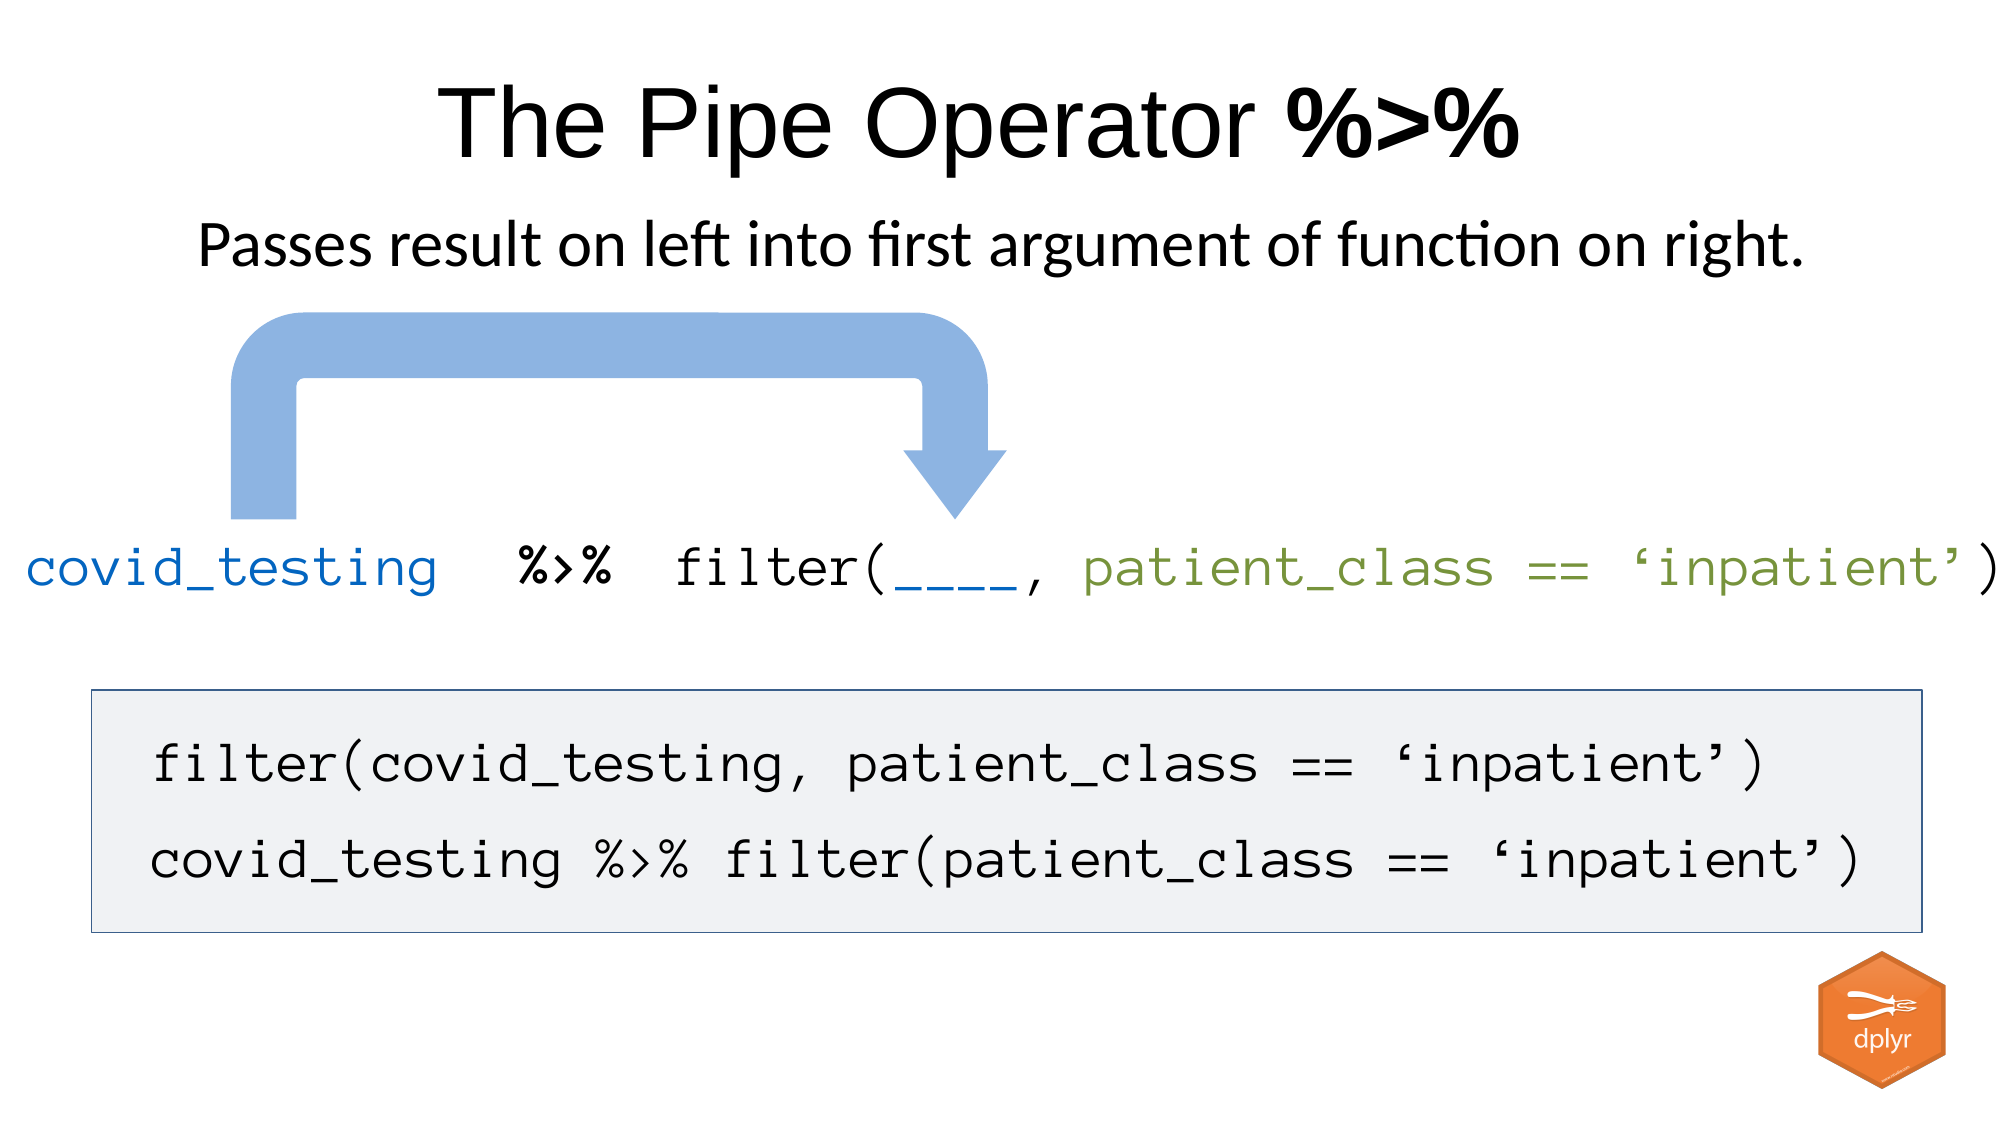

# The Pipe Operator %>%
Passes result on left into first argument of function on right.

%>%
covid_testing
filter(____, patient_class == ‘inpatient’)

filter(covid_testing, patient_class == ‘inpatient’)
covid_testing %>% filter(patient_class == ‘inpatient’)